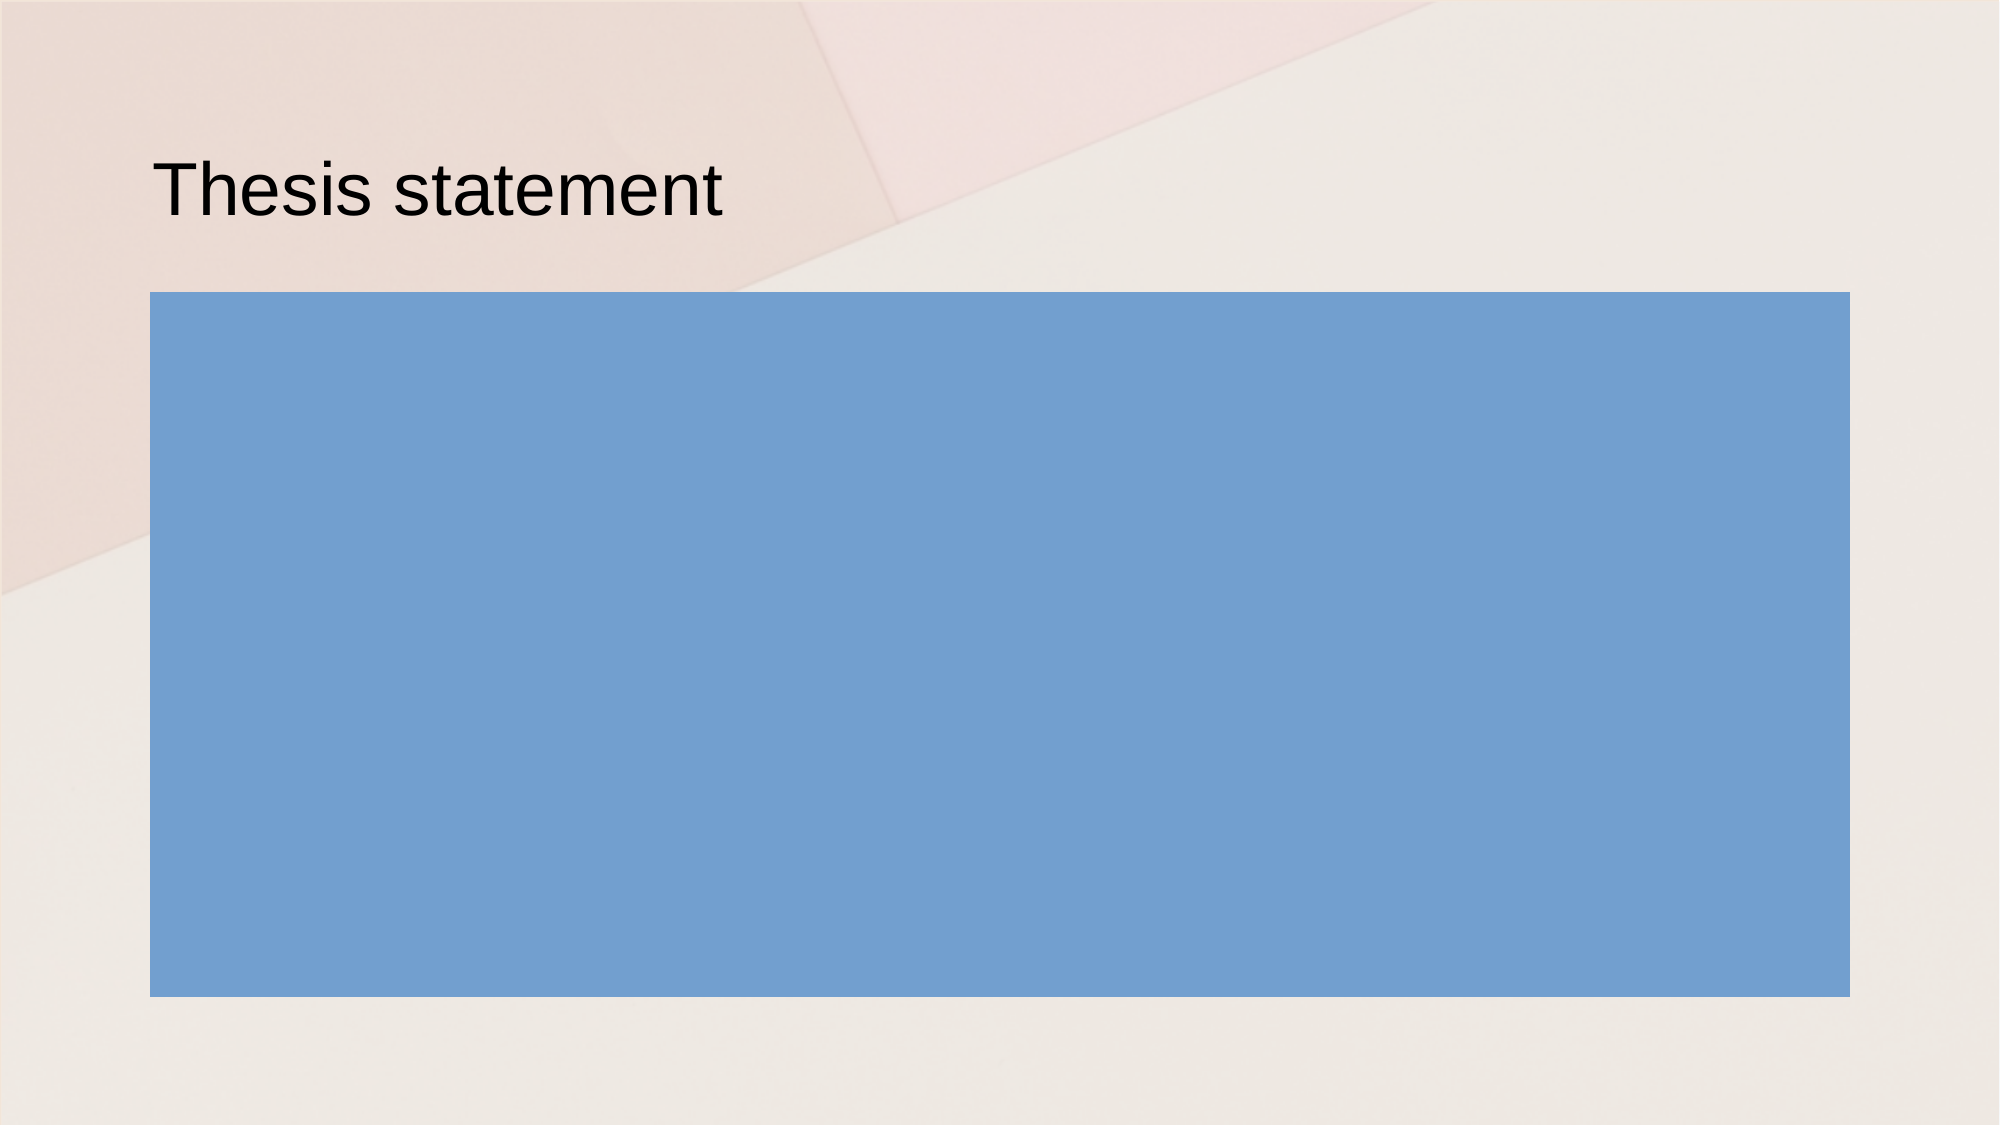

# Thesis statement
This essay totally disagrees with that statement.
OR

This essay completely agrees with that statement.